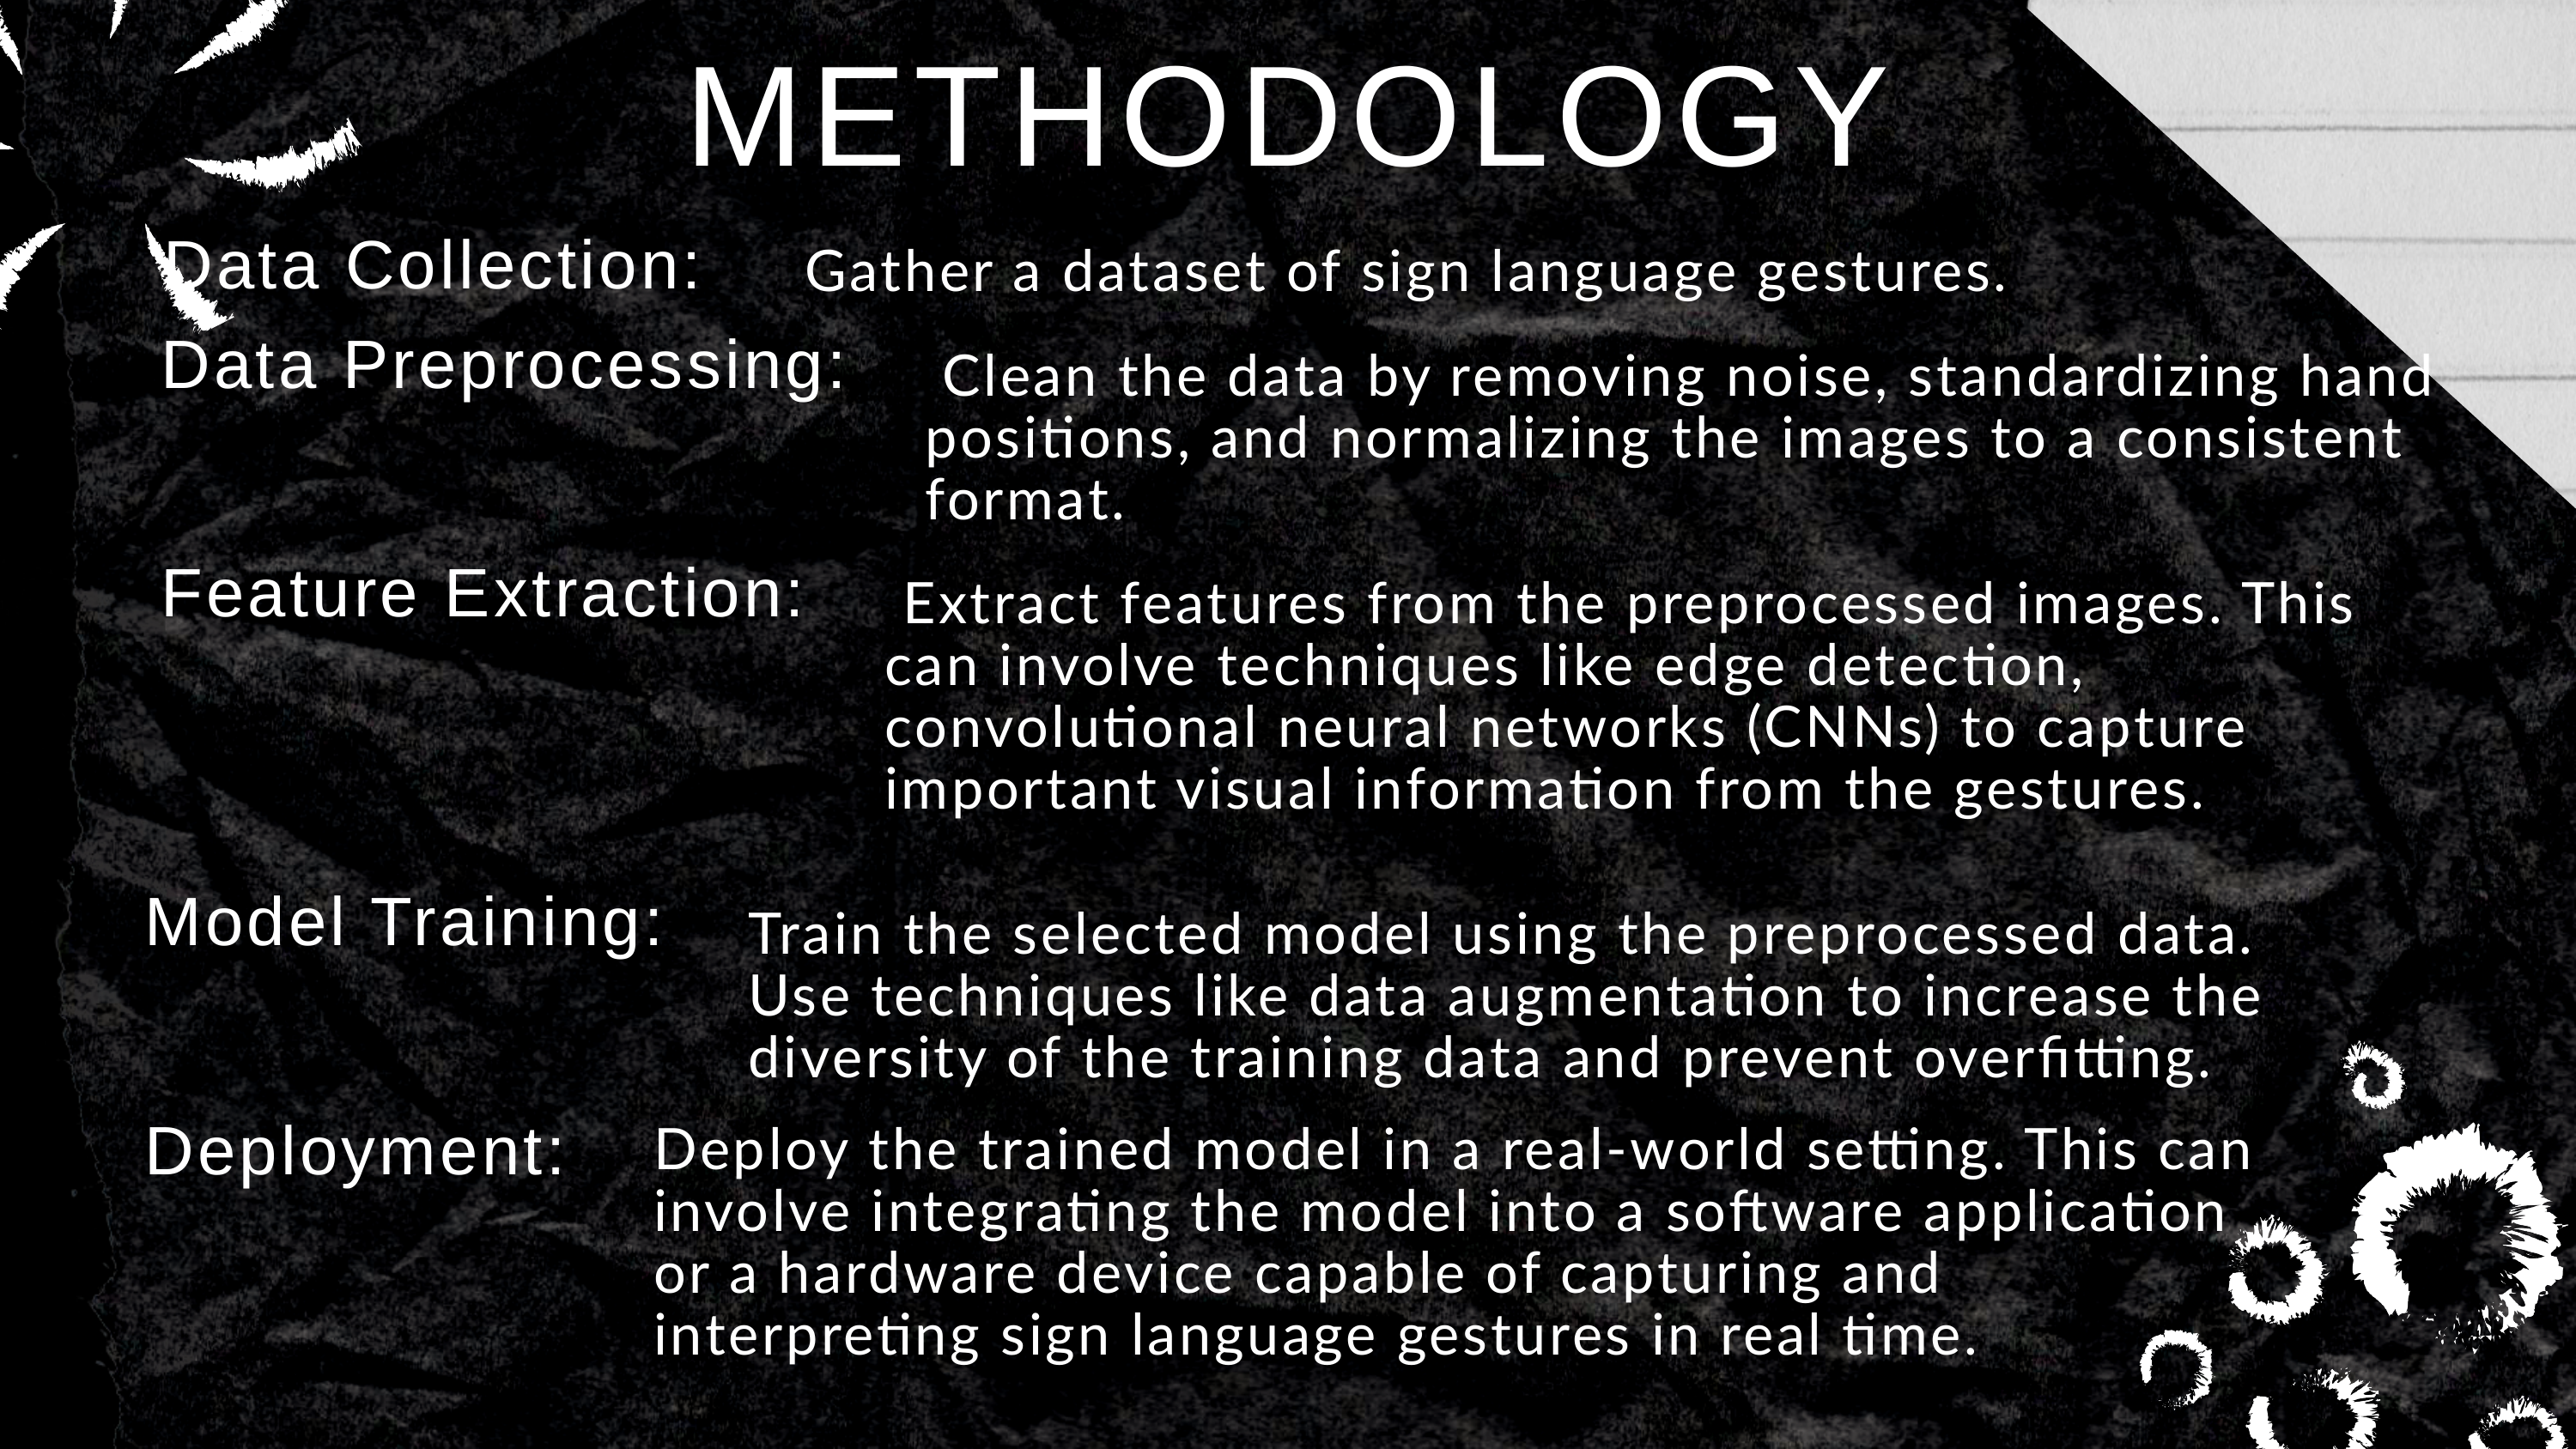

METHODOLOGY
Data Collection:
 Gather a dataset of sign language gestures.
Data Preprocessing:
 Clean the data by removing noise, standardizing hand positions, and normalizing the images to a consistent format.
Feature Extraction:
 Extract features from the preprocessed images. This can involve techniques like edge detection, convolutional neural networks (CNNs) to capture important visual information from the gestures.
Model Training:
Train the selected model using the preprocessed data. Use techniques like data augmentation to increase the diversity of the training data and prevent overfitting.

Deployment:
Deploy the trained model in a real-world setting. This can involve integrating the model into a software application or a hardware device capable of capturing and interpreting sign language gestures in real time.